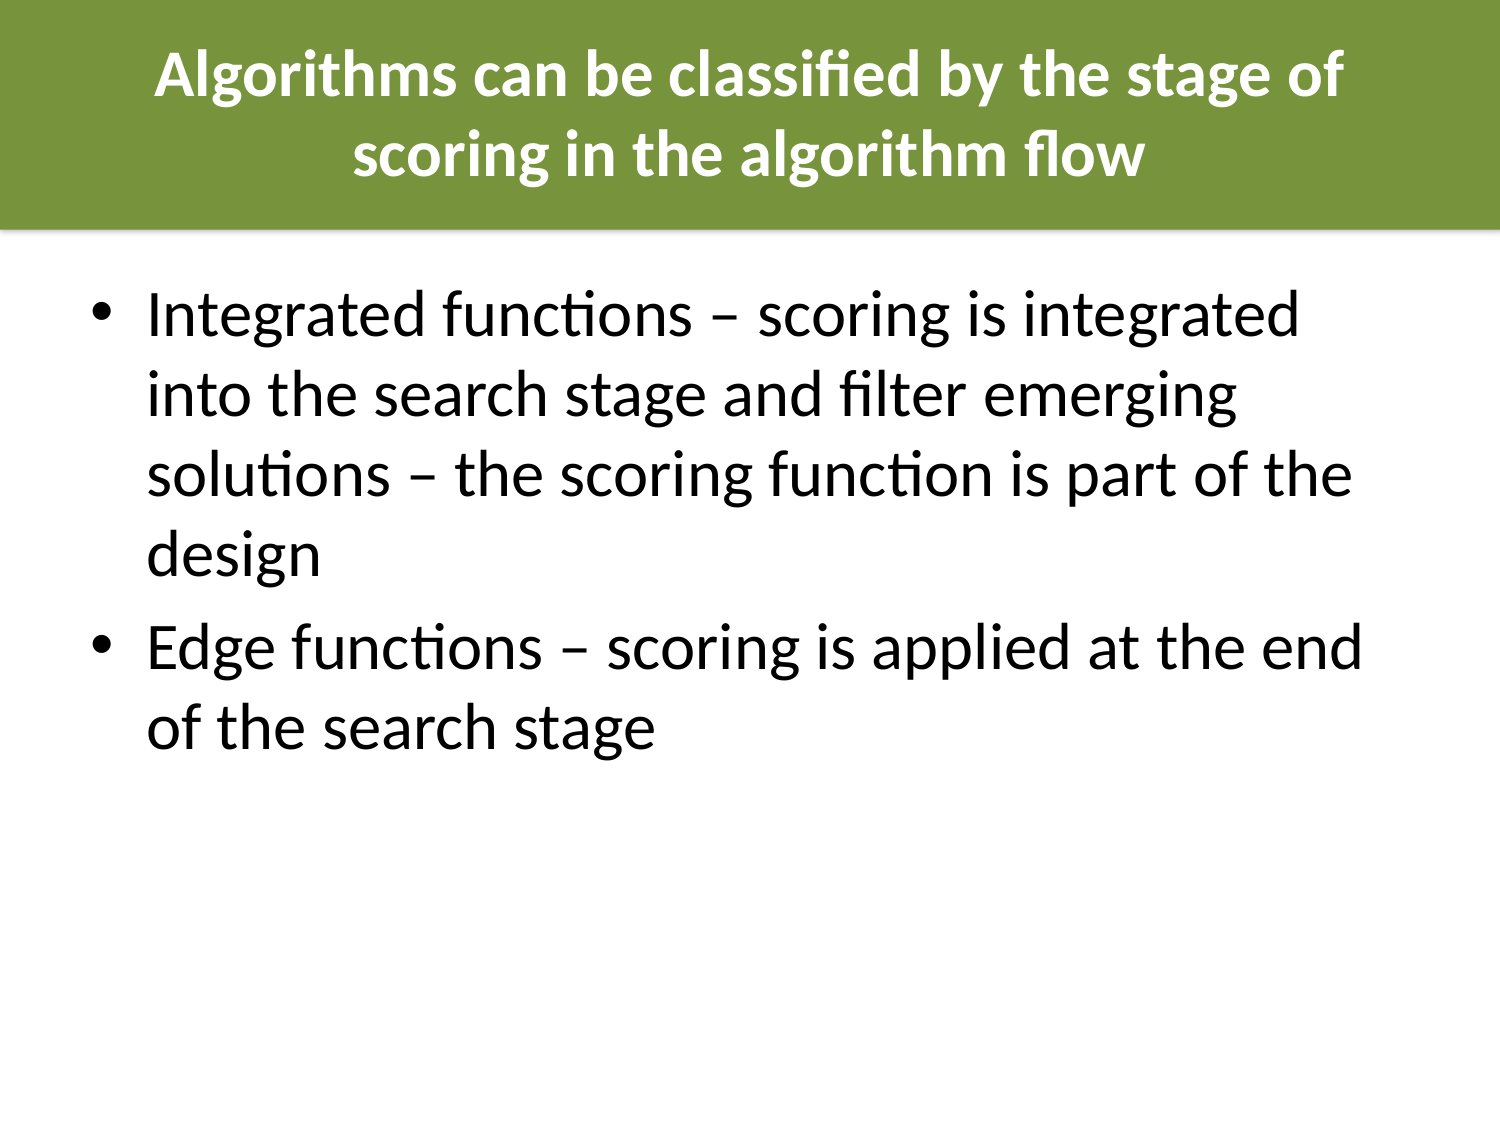

# Algorithms can be classified by the stage of scoring in the algorithm flow
Integrated functions – scoring is integrated into the search stage and filter emerging solutions – the scoring function is part of the design
Edge functions – scoring is applied at the end of the search stage